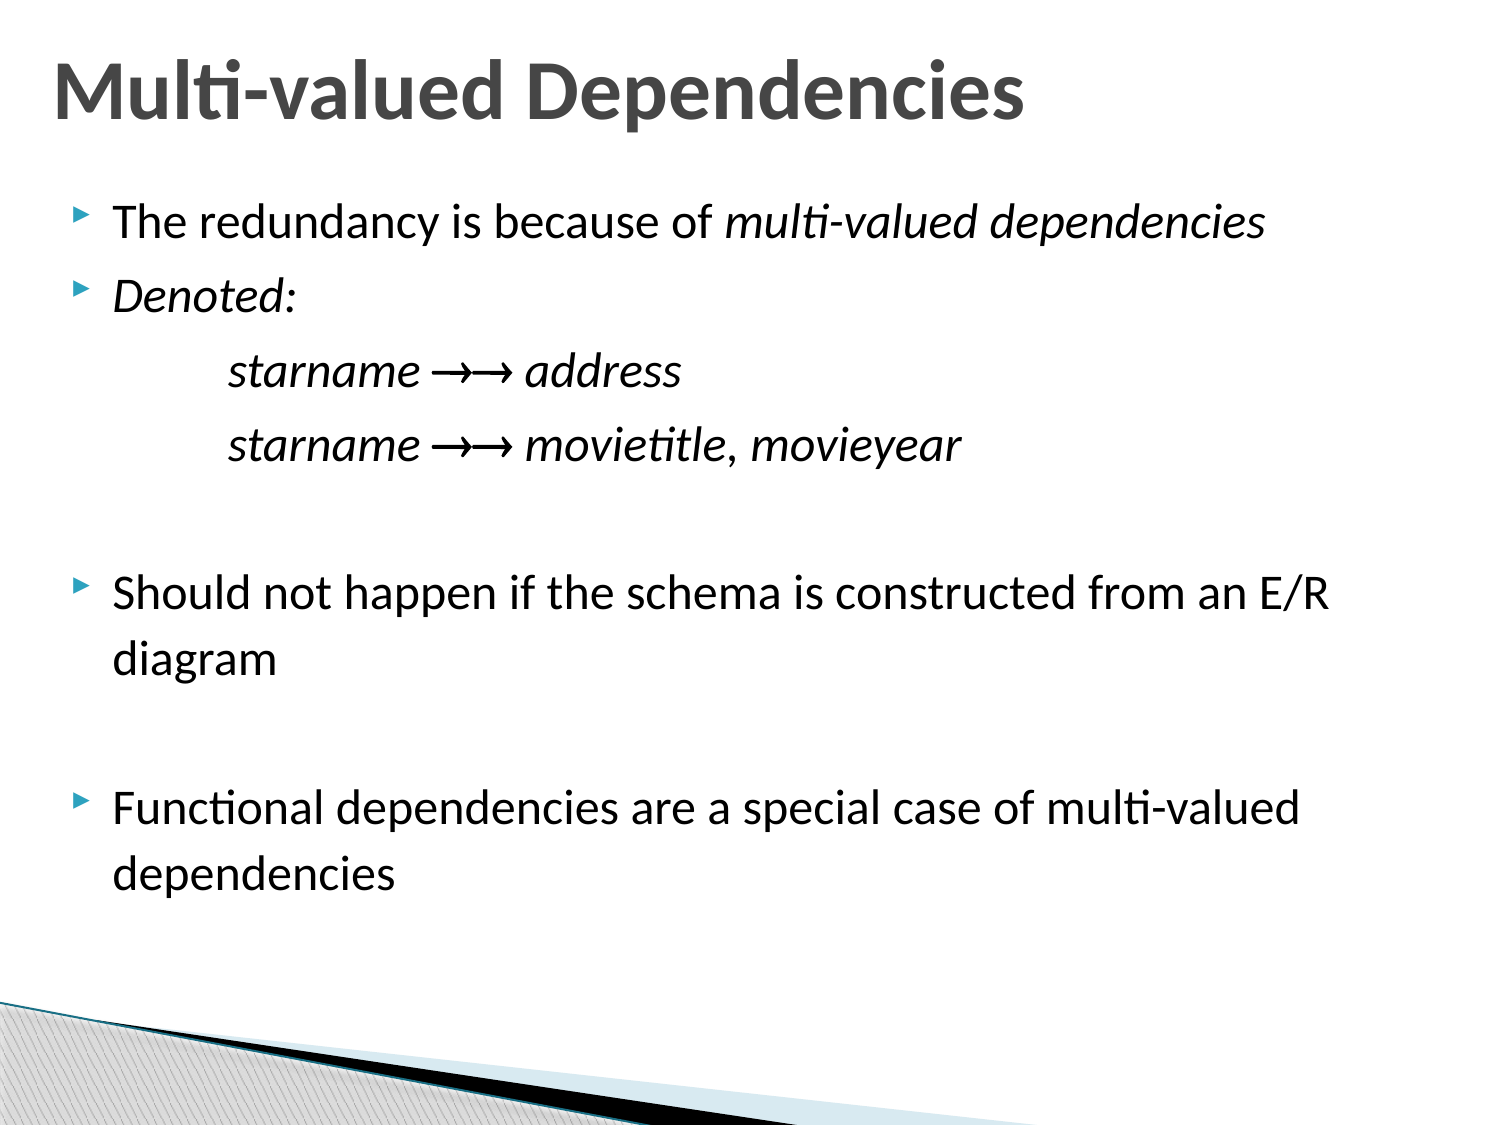

# Multi-valued Dependencies
The redundancy is because of multi-valued dependencies
Denoted:
              starname →→ address
              starname →→ movietitle, movieyear

Should not happen if the schema is constructed from an E/R diagram

Functional dependencies are a special case of multi-valued dependencies